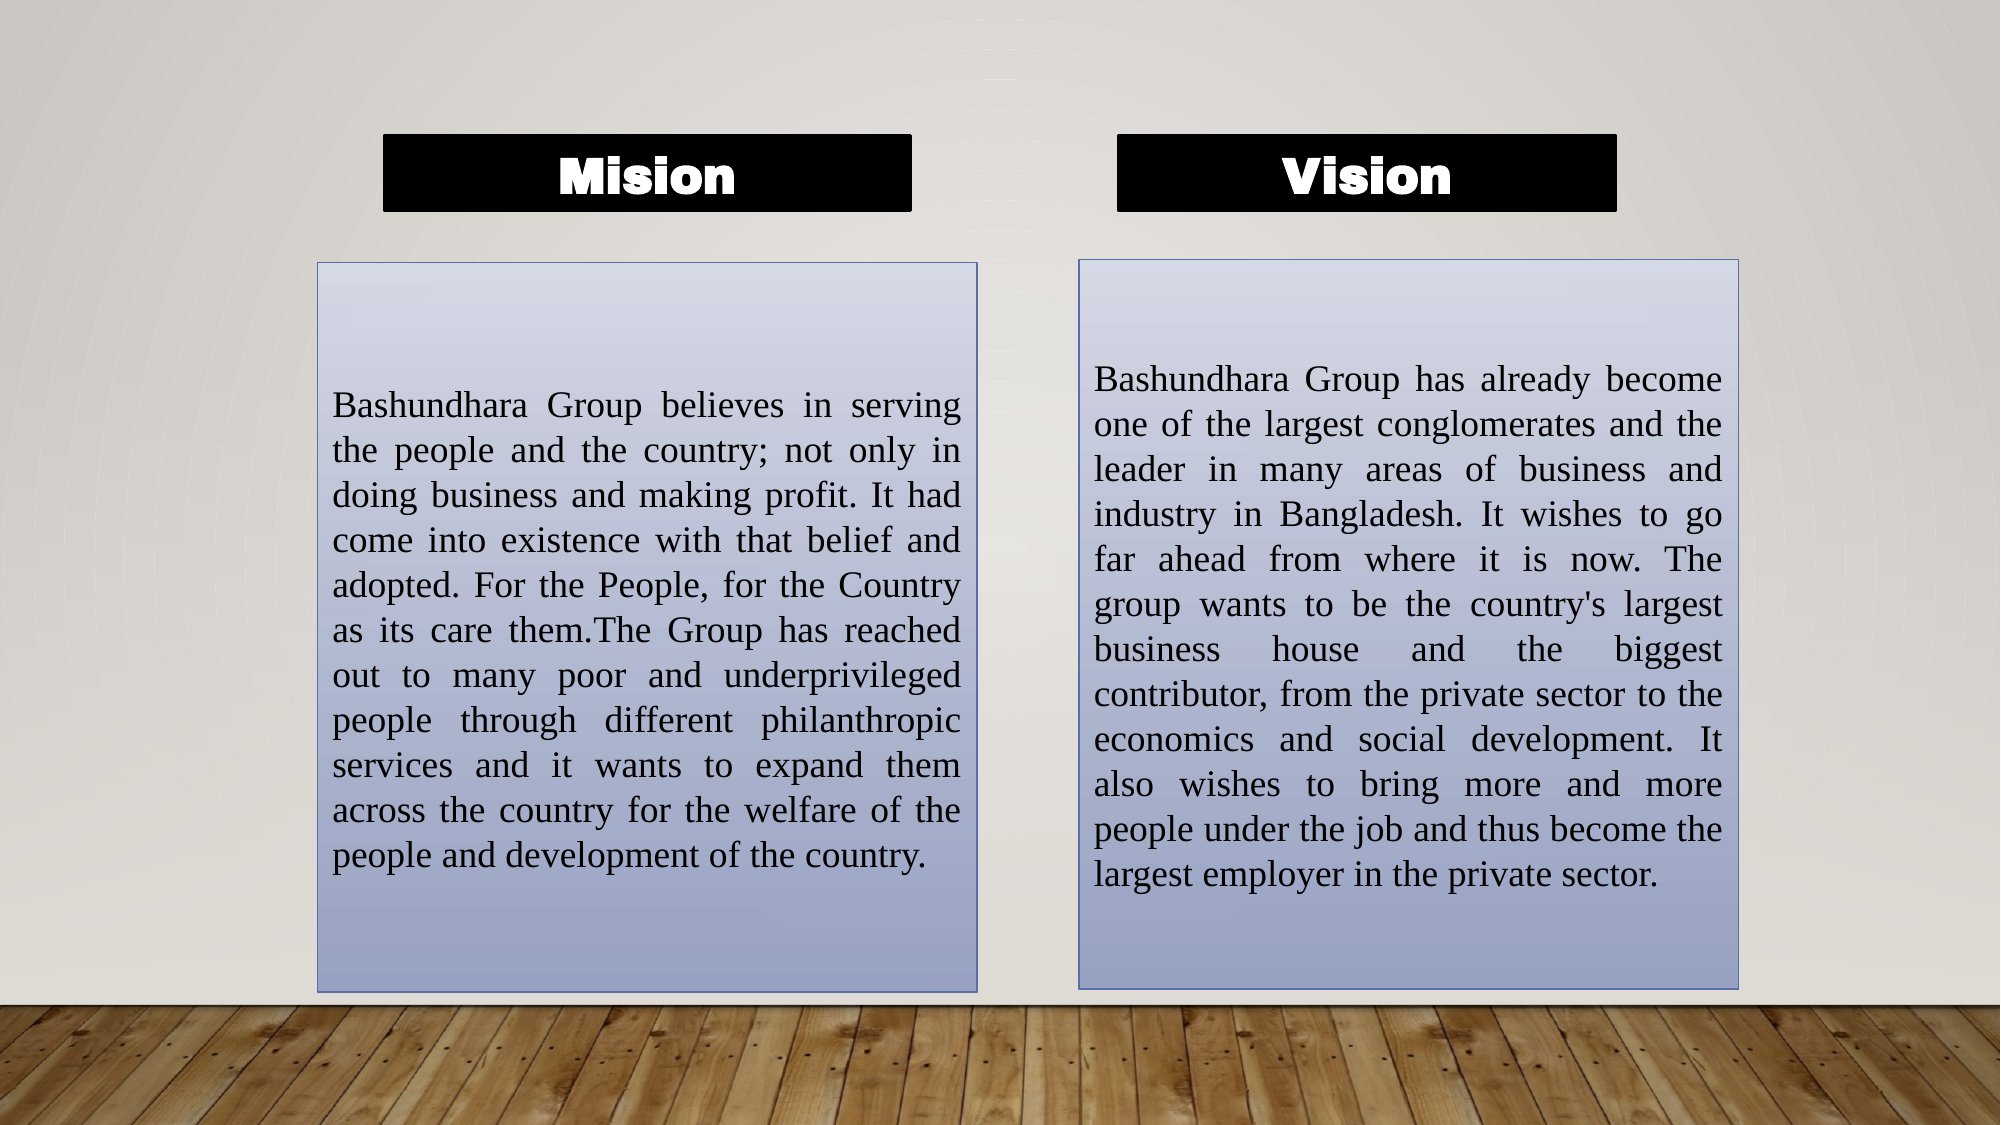

Mision
Vision
Bashundhara Group has already become one of the largest conglomerates and the leader in many areas of business and industry in Bangladesh. It wishes to go far ahead from where it is now. The group wants to be the country's largest business house and the biggest contributor, from the private sector to the economics and social development. It also wishes to bring more and more people under the job and thus become the largest employer in the private sector.
Bashundhara Group believes in serving the people and the country; not only in doing business and making profit. It had come into existence with that belief and adopted. For the People, for the Country as its care them.The Group has reached out to many poor and underprivileged people through different philanthropic services and it wants to expand them across the country for the welfare of the people and development of the country.